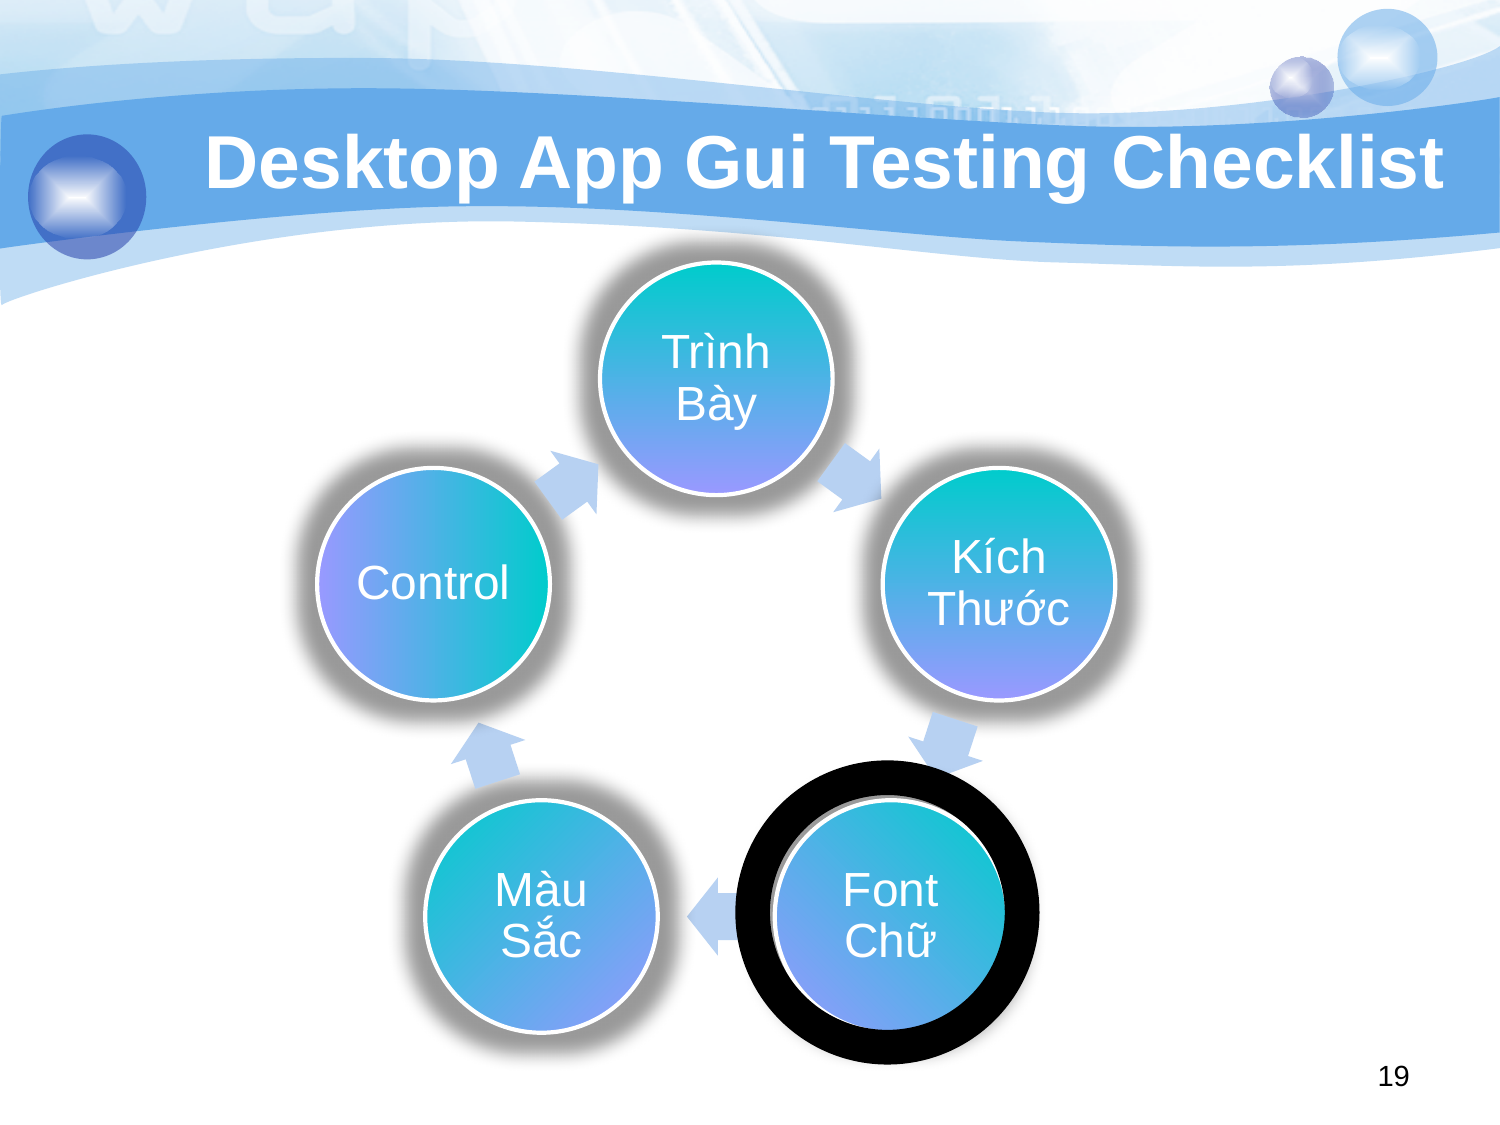

# Desktop App Gui Testing Checklist

Trình Bày

Kích Thước

Control

Font Chữ

Màu Sắc

19